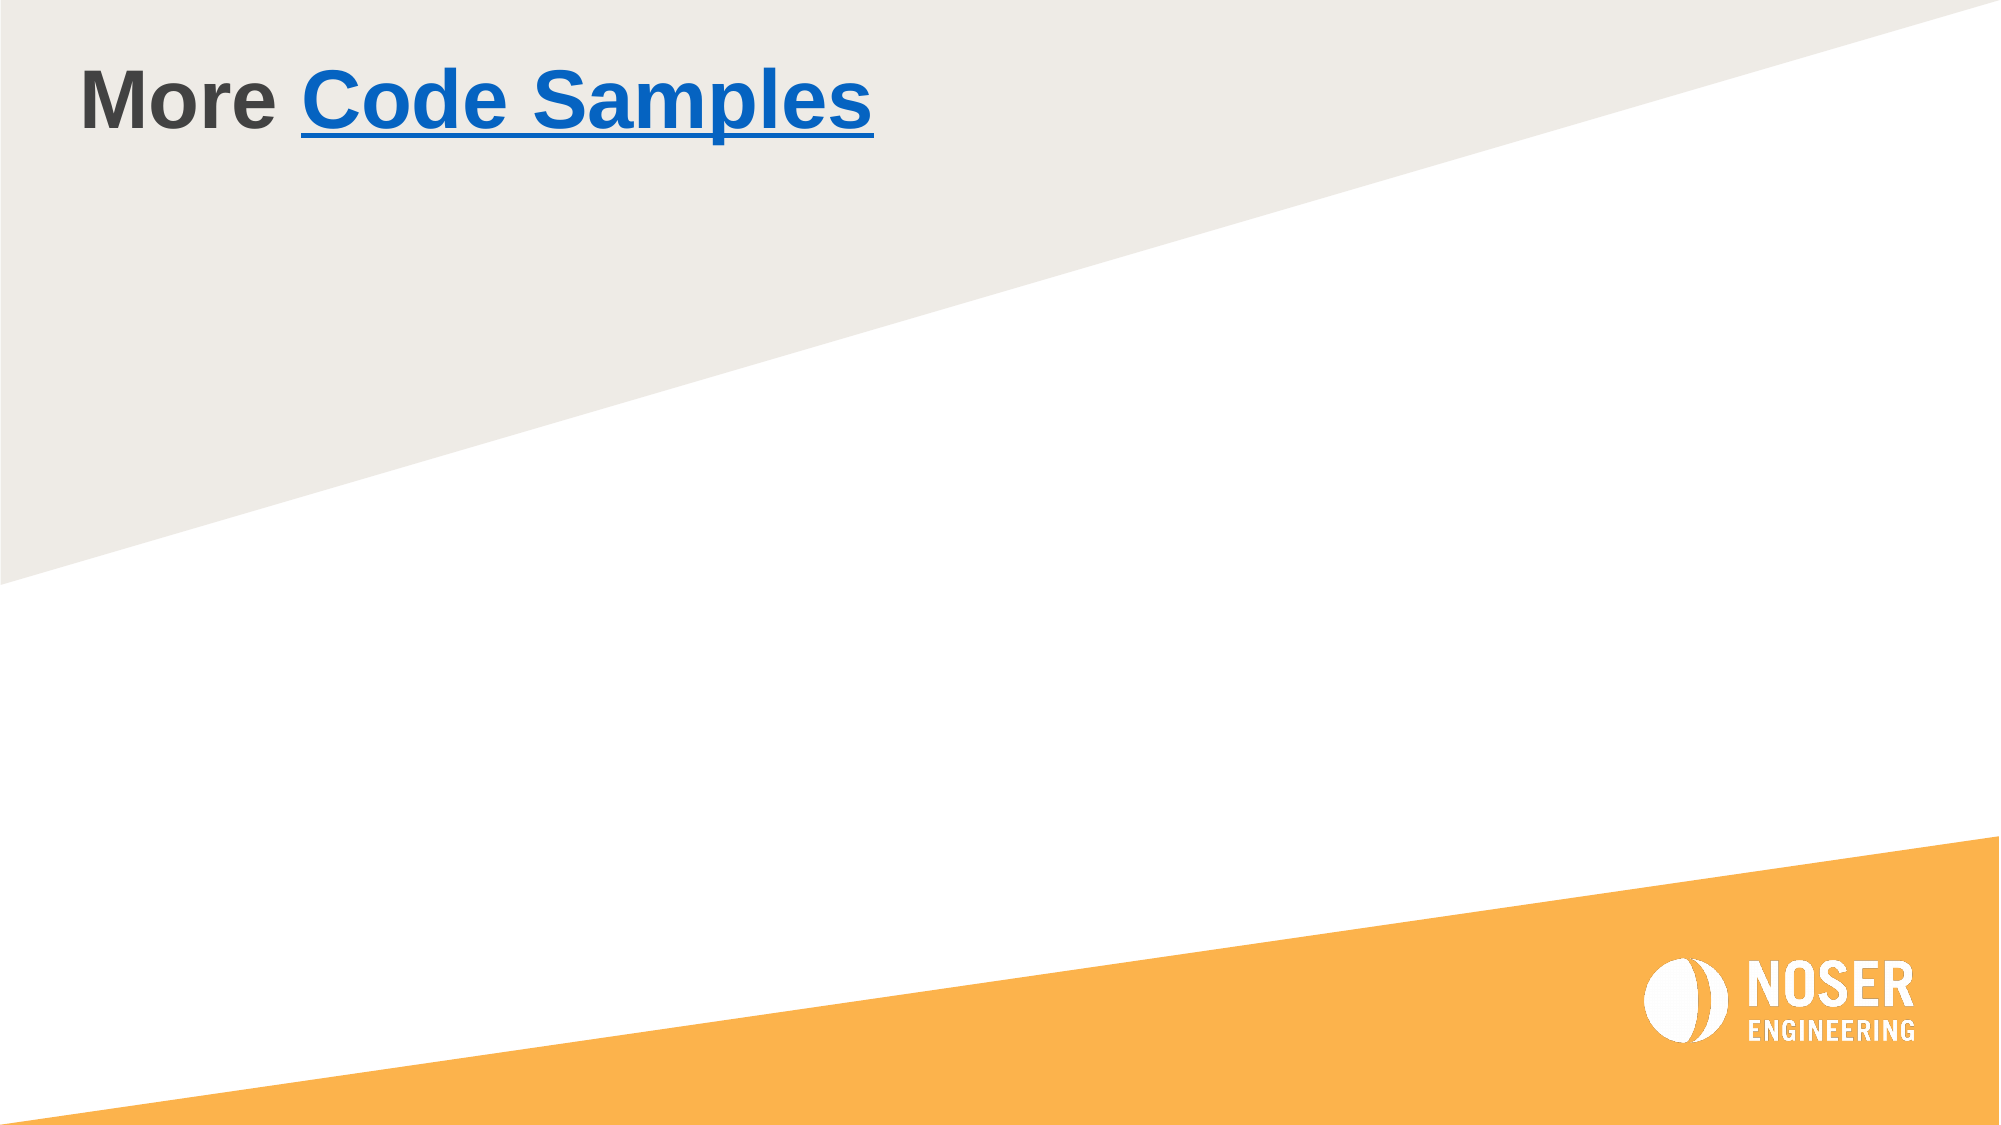

# More Code Samples
15
08.04.2022
WE KNOW HOW.